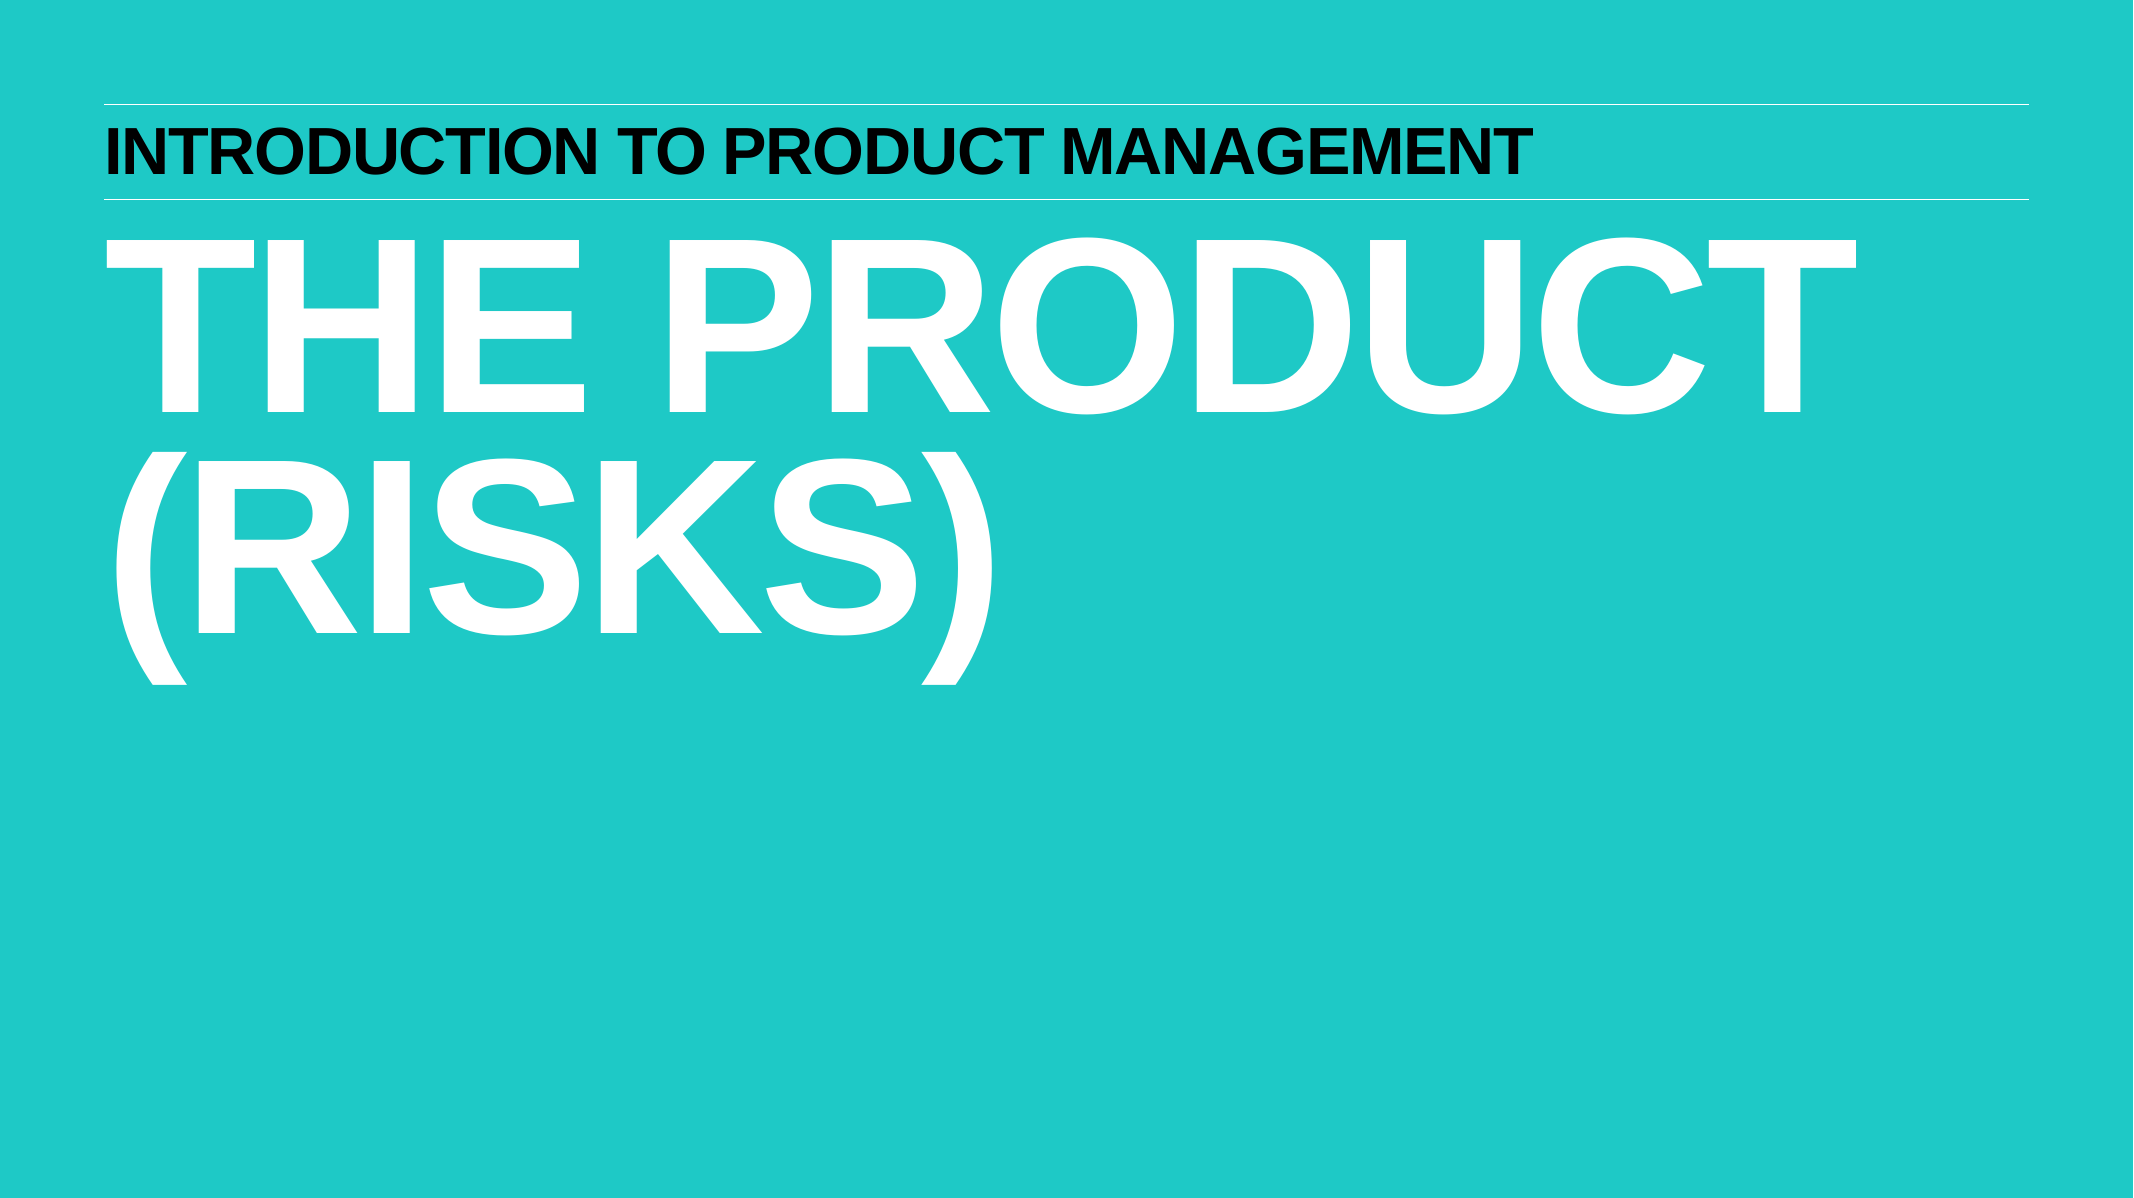

introduction to product management
the product
(risks)